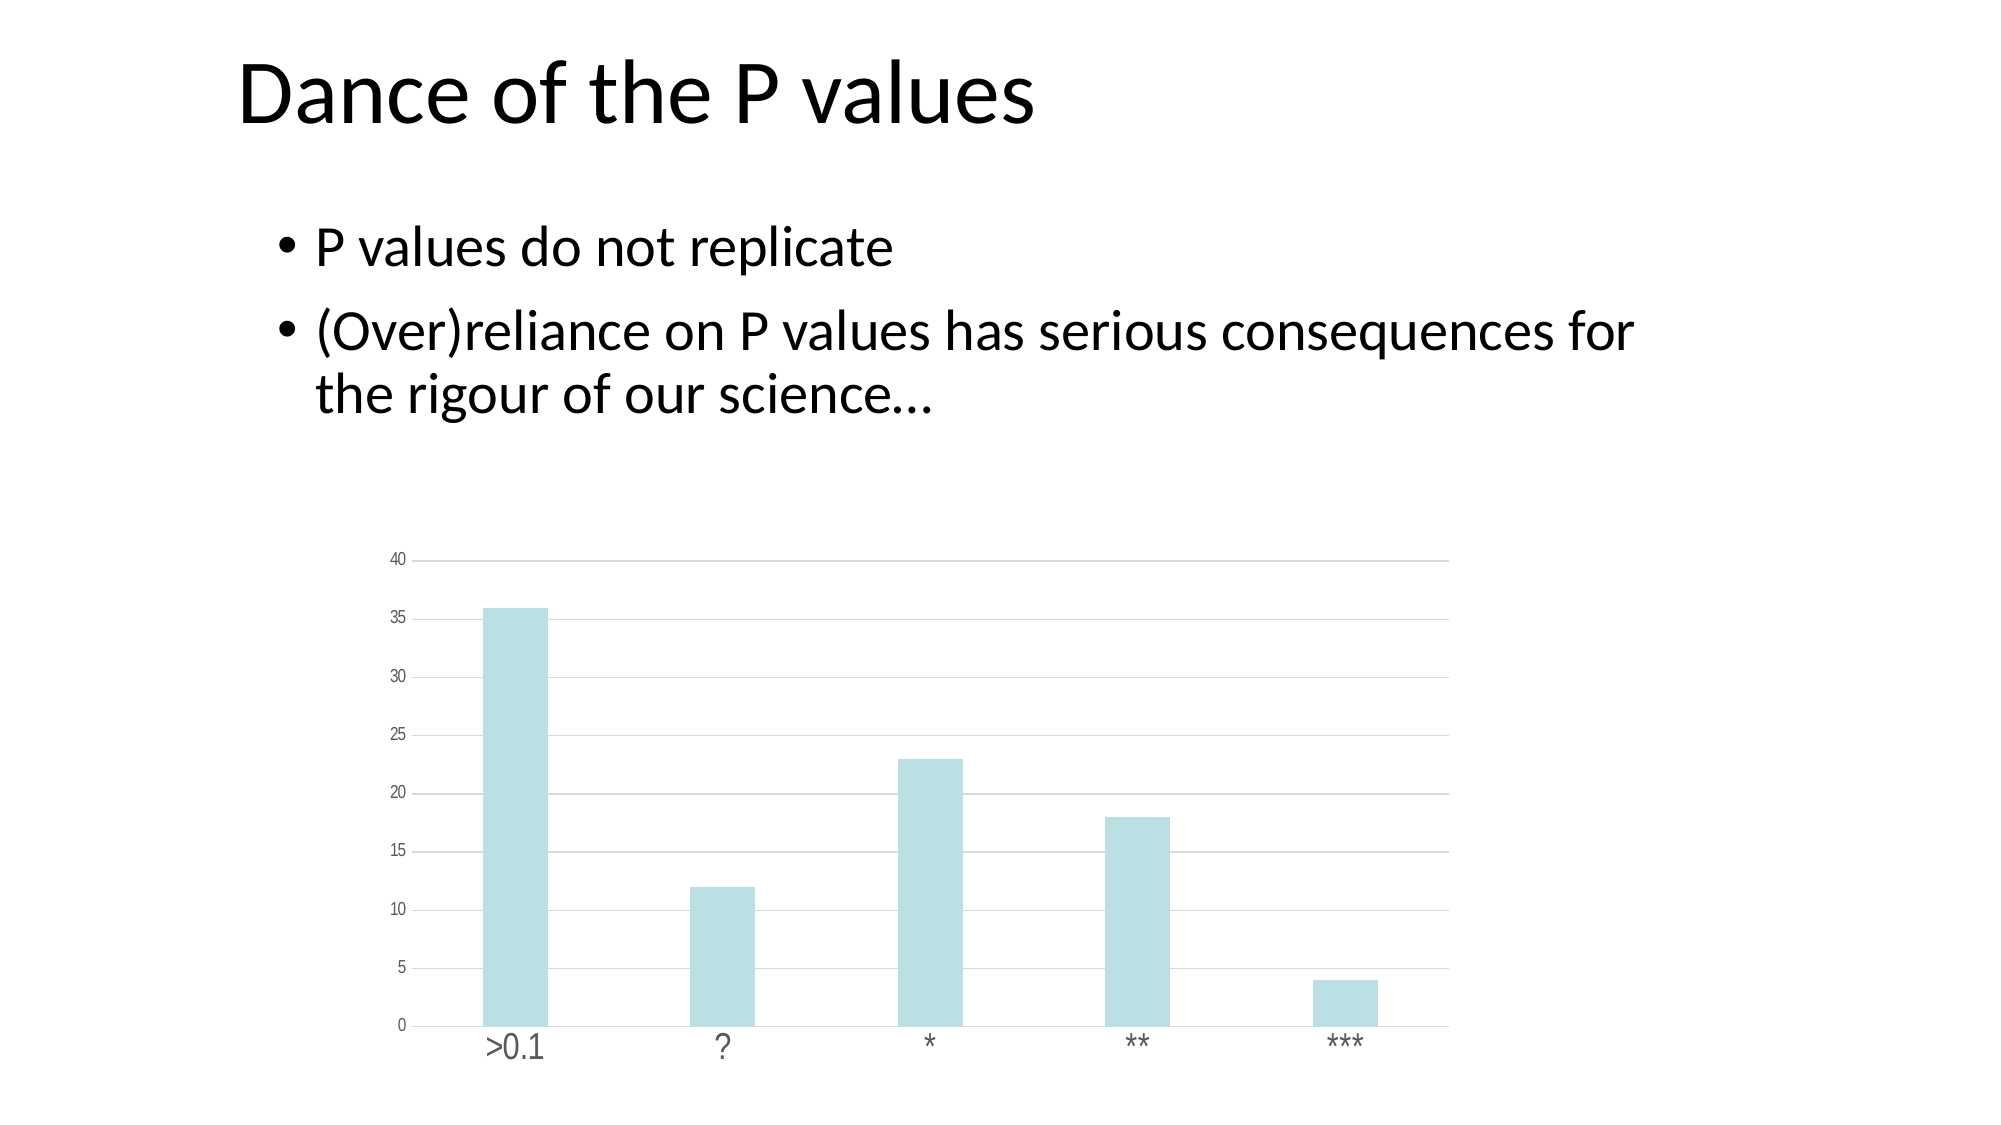

# Dance of the P values
P values do not replicate
(Over)reliance on P values has serious consequences for the rigour of our science…

### Chart

| Category | percentage |
|---|---|
| >0.1 | 36.0 |
| ? | 12.0 |
| * | 23.0 |
| ** | 18.0 |
| *** | 4.0 |